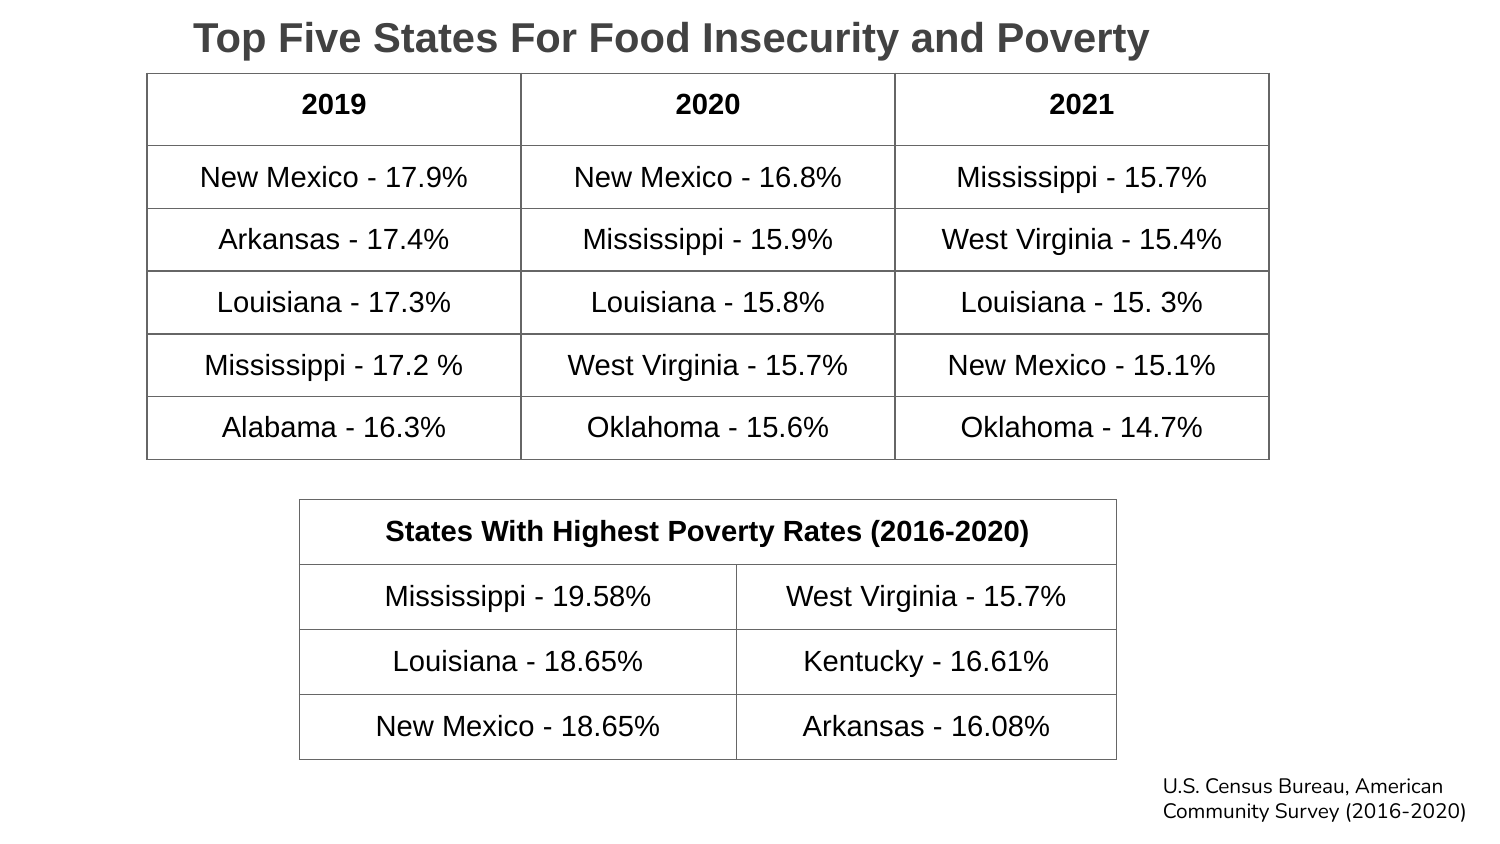

Top Five States For Food Insecurity and Poverty
| 2019 | 2020 | 2021 |
| --- | --- | --- |
| New Mexico - 17.9% | New Mexico - 16.8% | Mississippi - 15.7% |
| Arkansas - 17.4% | Mississippi - 15.9% | West Virginia - 15.4% |
| Louisiana - 17.3% | Louisiana - 15.8% | Louisiana - 15. 3% |
| Mississippi - 17.2 % | West Virginia - 15.7% | New Mexico - 15.1% |
| Alabama - 16.3% | Oklahoma - 15.6% | Oklahoma - 14.7% |
| States With Highest Poverty Rates (2016-2020) |  |  |  |
| --- | --- | --- | --- |
| Mississippi - 19.58% |  |  | West Virginia - 15.7% |
| Louisiana - 18.65% |  |  | Kentucky - 16.61% |
| New Mexico - 18.65% |  |  | Arkansas - 16.08% |
U.S. Census Bureau, American Community Survey (2016-2020)